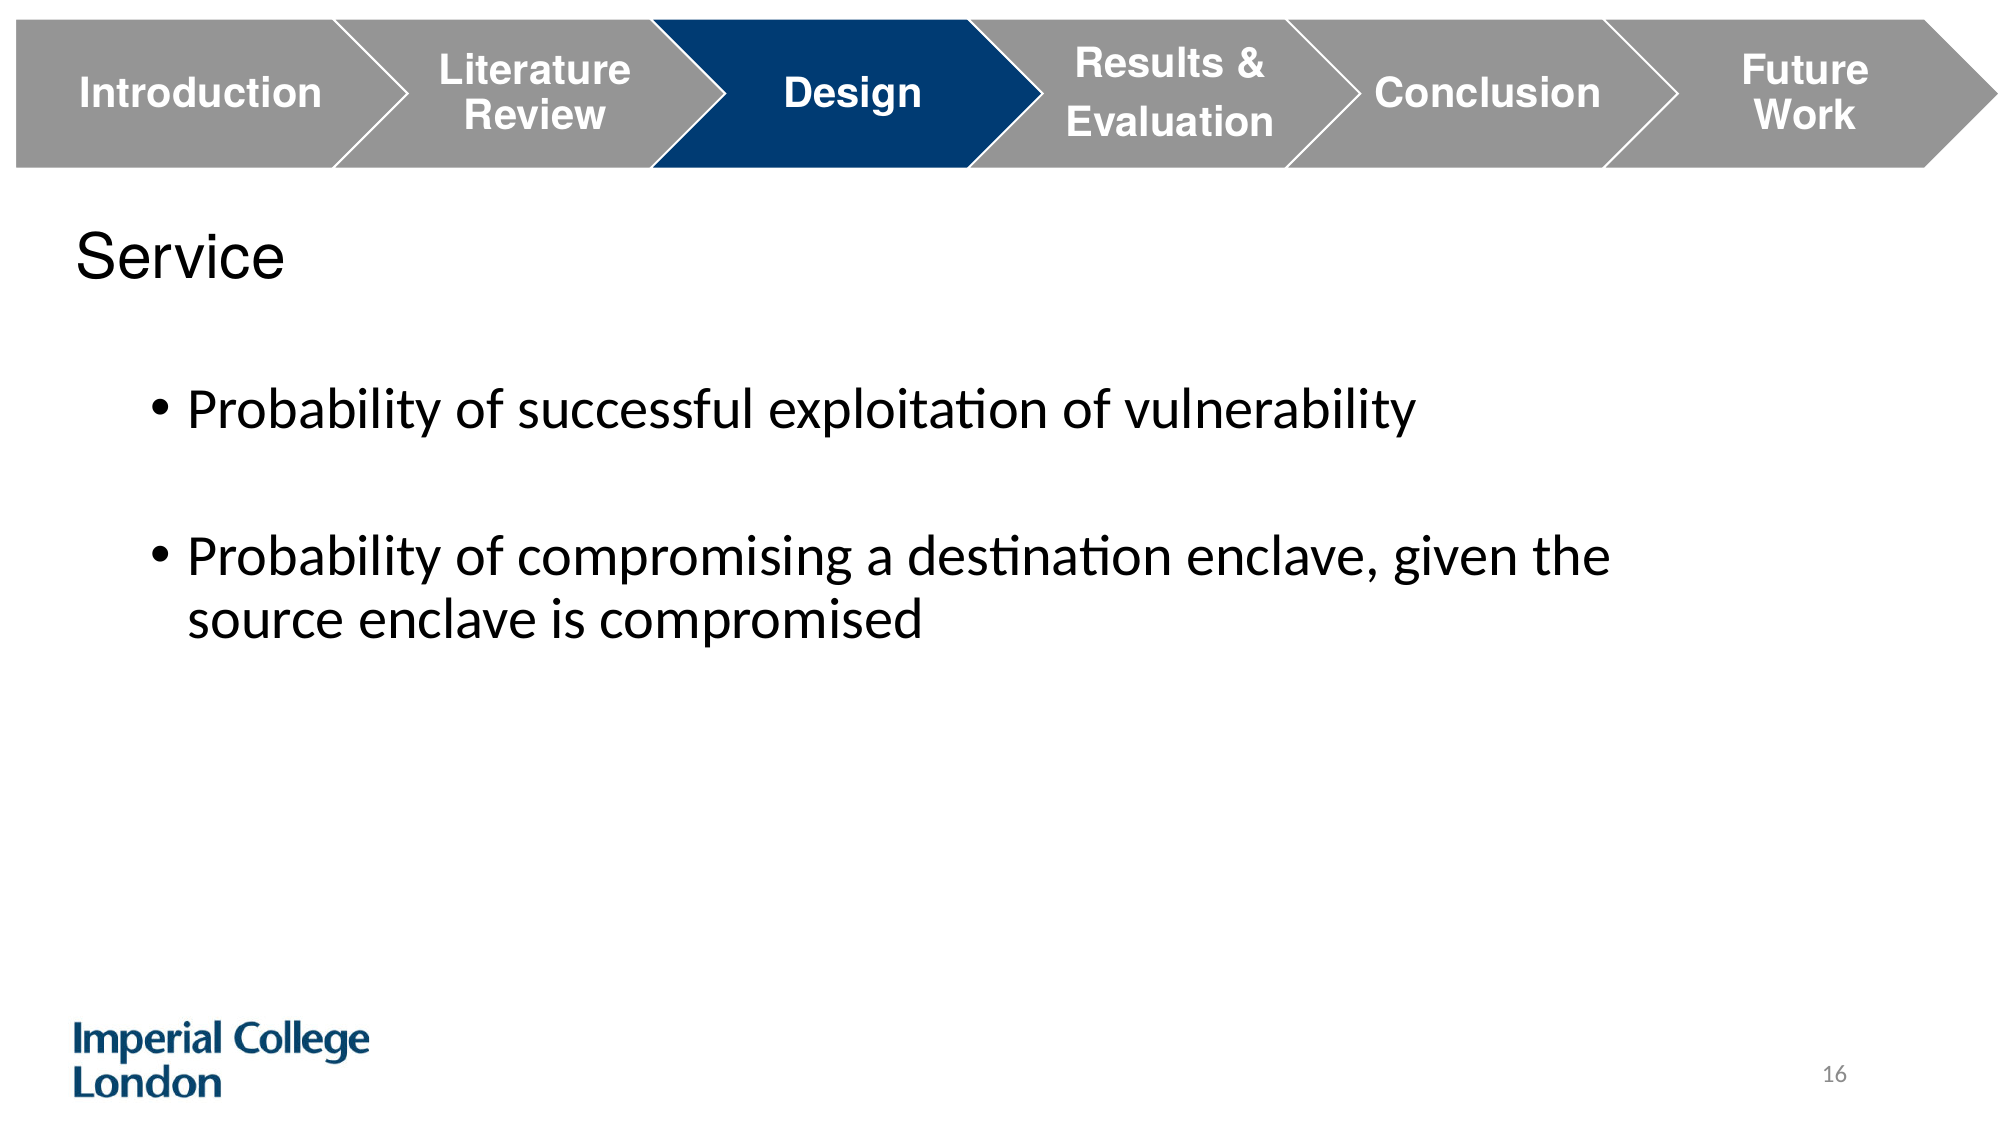

Service
Probability of successful exploitation of vulnerability

Probability of compromising a destination enclave, given the source enclave is compromised
16